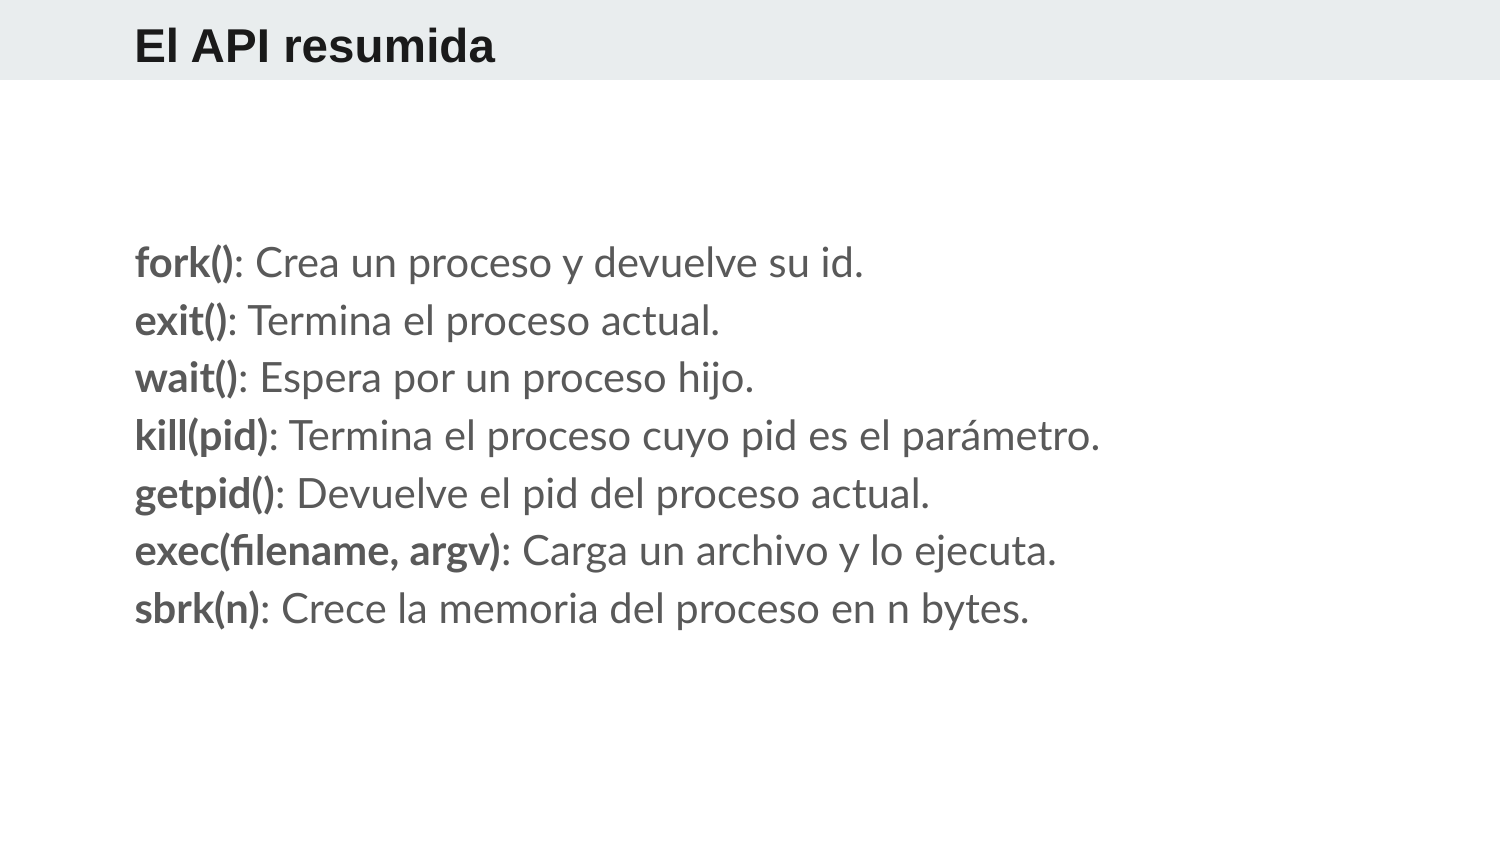

# El API resumida
fork(): Crea un proceso y devuelve su id.
exit(): Termina el proceso actual.
wait(): Espera por un proceso hijo.
kill(pid): Termina el proceso cuyo pid es el parámetro.
getpid(): Devuelve el pid del proceso actual.
exec(filename, argv): Carga un archivo y lo ejecuta.
sbrk(n): Crece la memoria del proceso en n bytes.